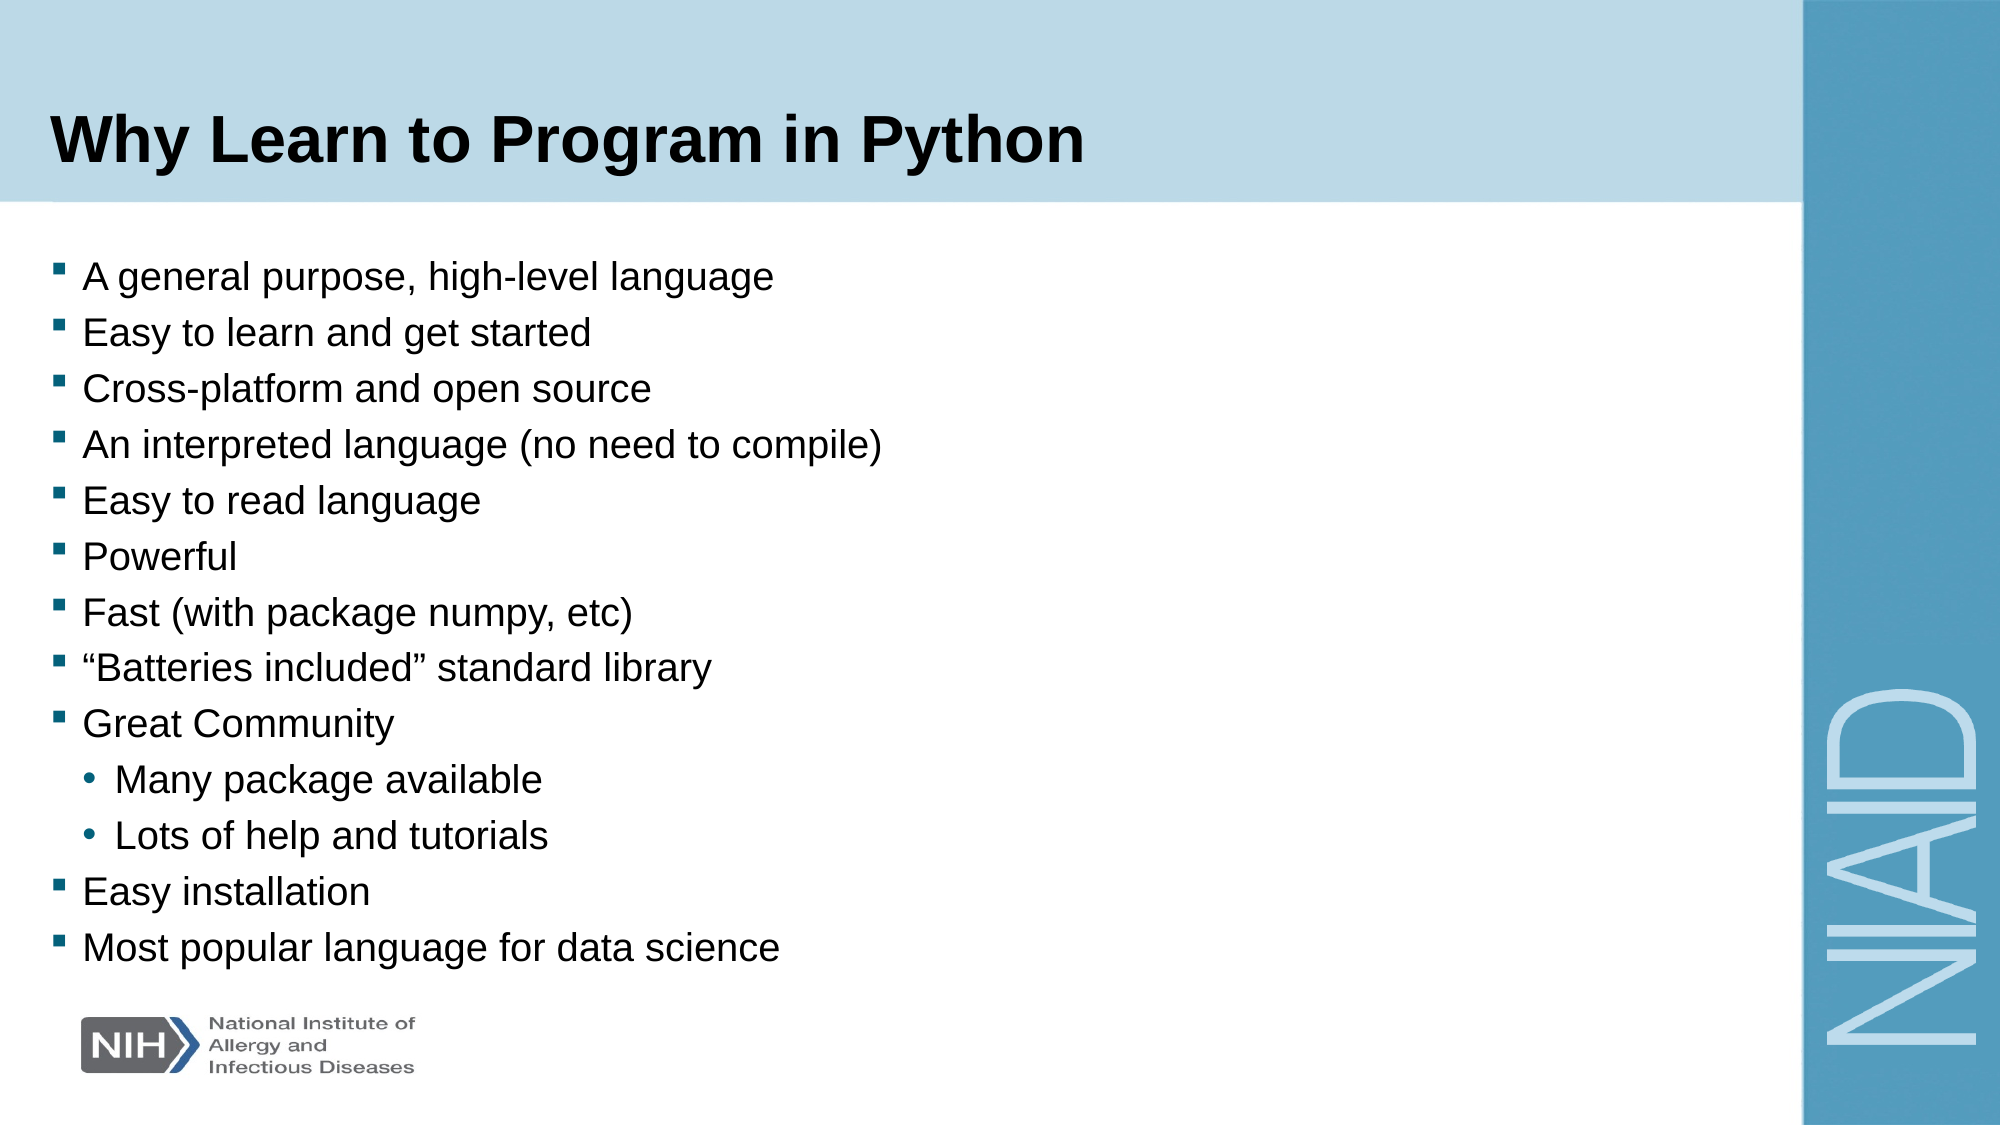

# Why Learn to Program in Python
A general purpose, high-level language
Easy to learn and get started
Cross-platform and open source
An interpreted language (no need to compile)
Easy to read language
Powerful
Fast (with package numpy, etc)
“Batteries included” standard library
Great Community
Many package available
Lots of help and tutorials
Easy installation
Most popular language for data science